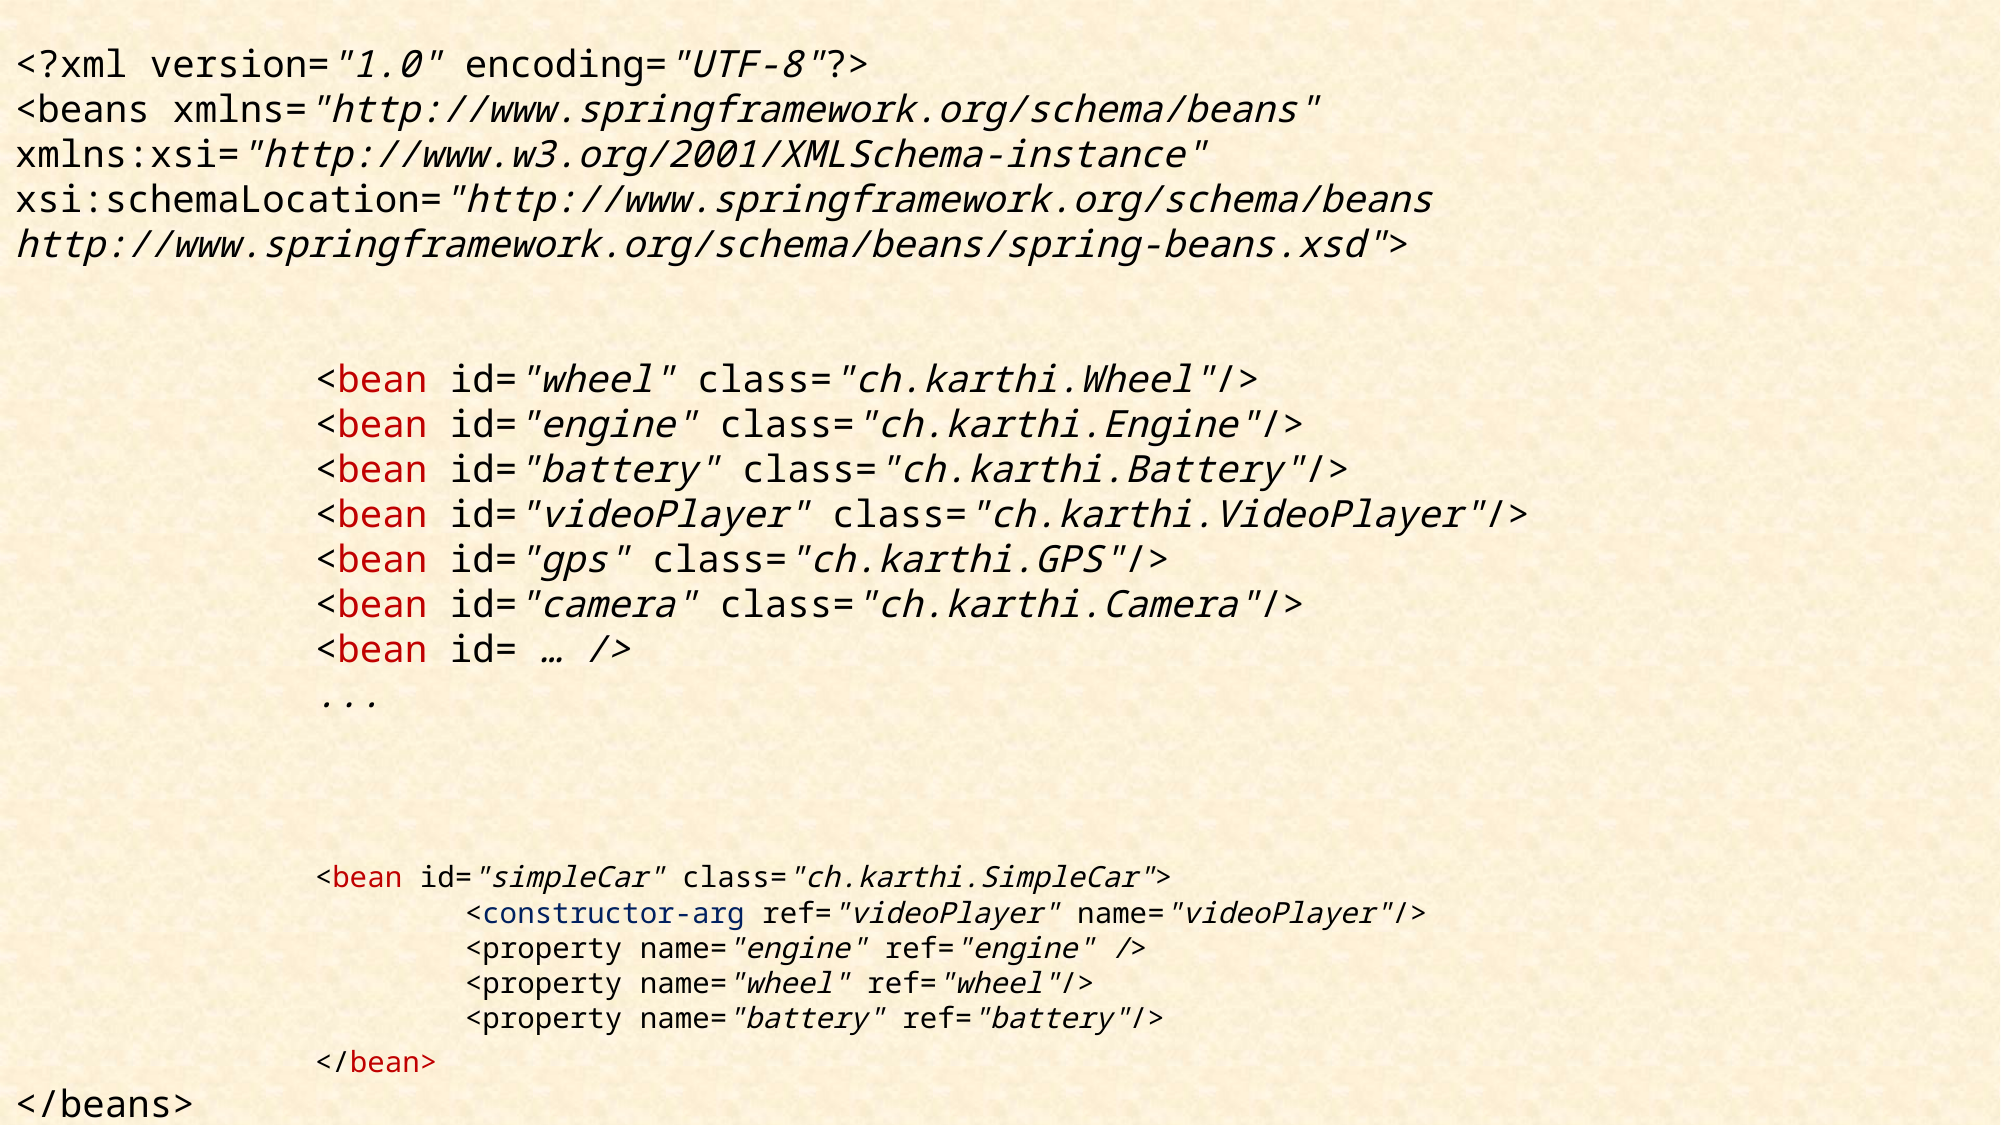

<?xml version="1.0" encoding="UTF-8"?>
<beans xmlns="http://www.springframework.org/schema/beans"
xmlns:xsi="http://www.w3.org/2001/XMLSchema-instance"
xsi:schemaLocation="http://www.springframework.org/schema/beans http://www.springframework.org/schema/beans/spring-beans.xsd">

		<bean id="wheel" class="ch.karthi.Wheel"/>
		<bean id="engine" class="ch.karthi.Engine"/>
		<bean id="battery" class="ch.karthi.Battery"/>
		<bean id="videoPlayer" class="ch.karthi.VideoPlayer"/>
		<bean id="gps" class="ch.karthi.GPS"/>
		<bean id="camera" class="ch.karthi.Camera"/>
		<bean id= … />
		...

		<bean id="simpleCar" class="ch.karthi.SimpleCar">
			<constructor-arg ref="videoPlayer" name="videoPlayer"/>
			<property name="engine" ref="engine" />
			<property name="wheel" ref="wheel"/>
			<property name="battery" ref="battery"/>
		</bean>
</beans>